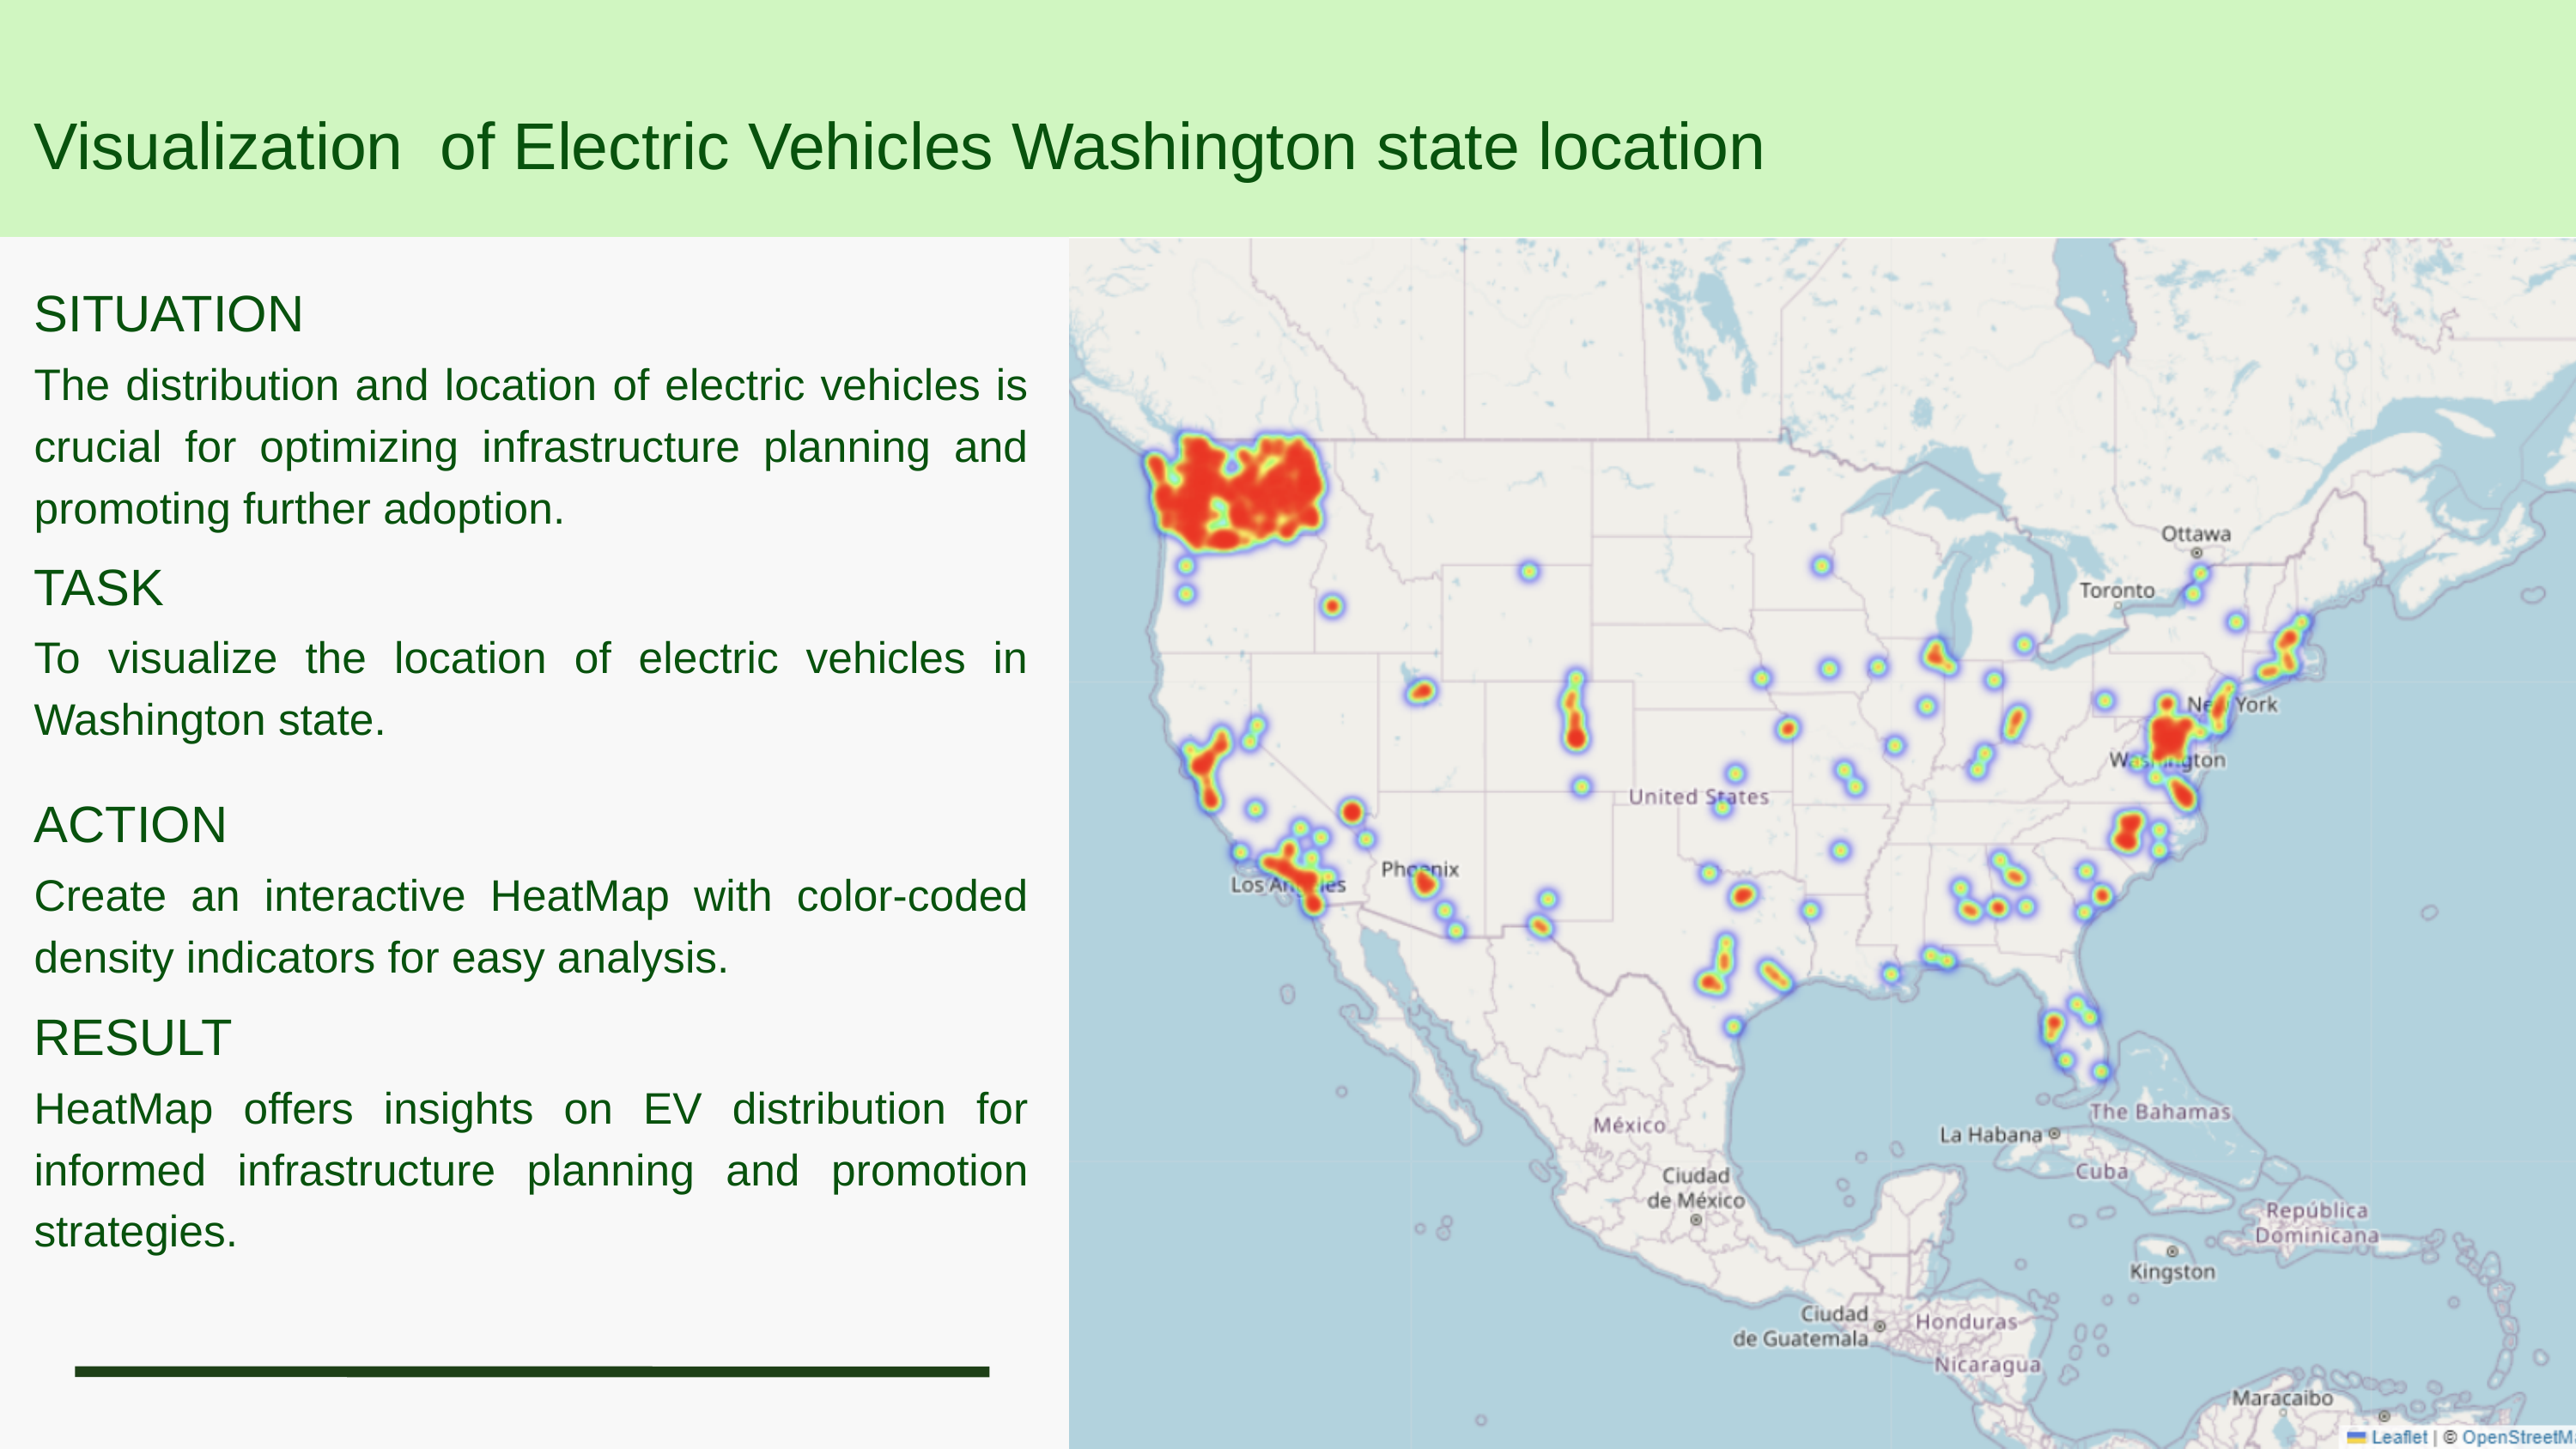

Visualization  of Electric Vehicles Washington state location

SITUATION
The distribution and location of electric vehicles is crucial for optimizing infrastructure planning and promoting further adoption.
TASK
To visualize the location of electric vehicles in Washington state.
ACTION
Create an interactive HeatMap with color-coded density indicators for easy analysis.
RESULT
HeatMap offers insights on EV distribution for informed infrastructure planning and promotion strategies.